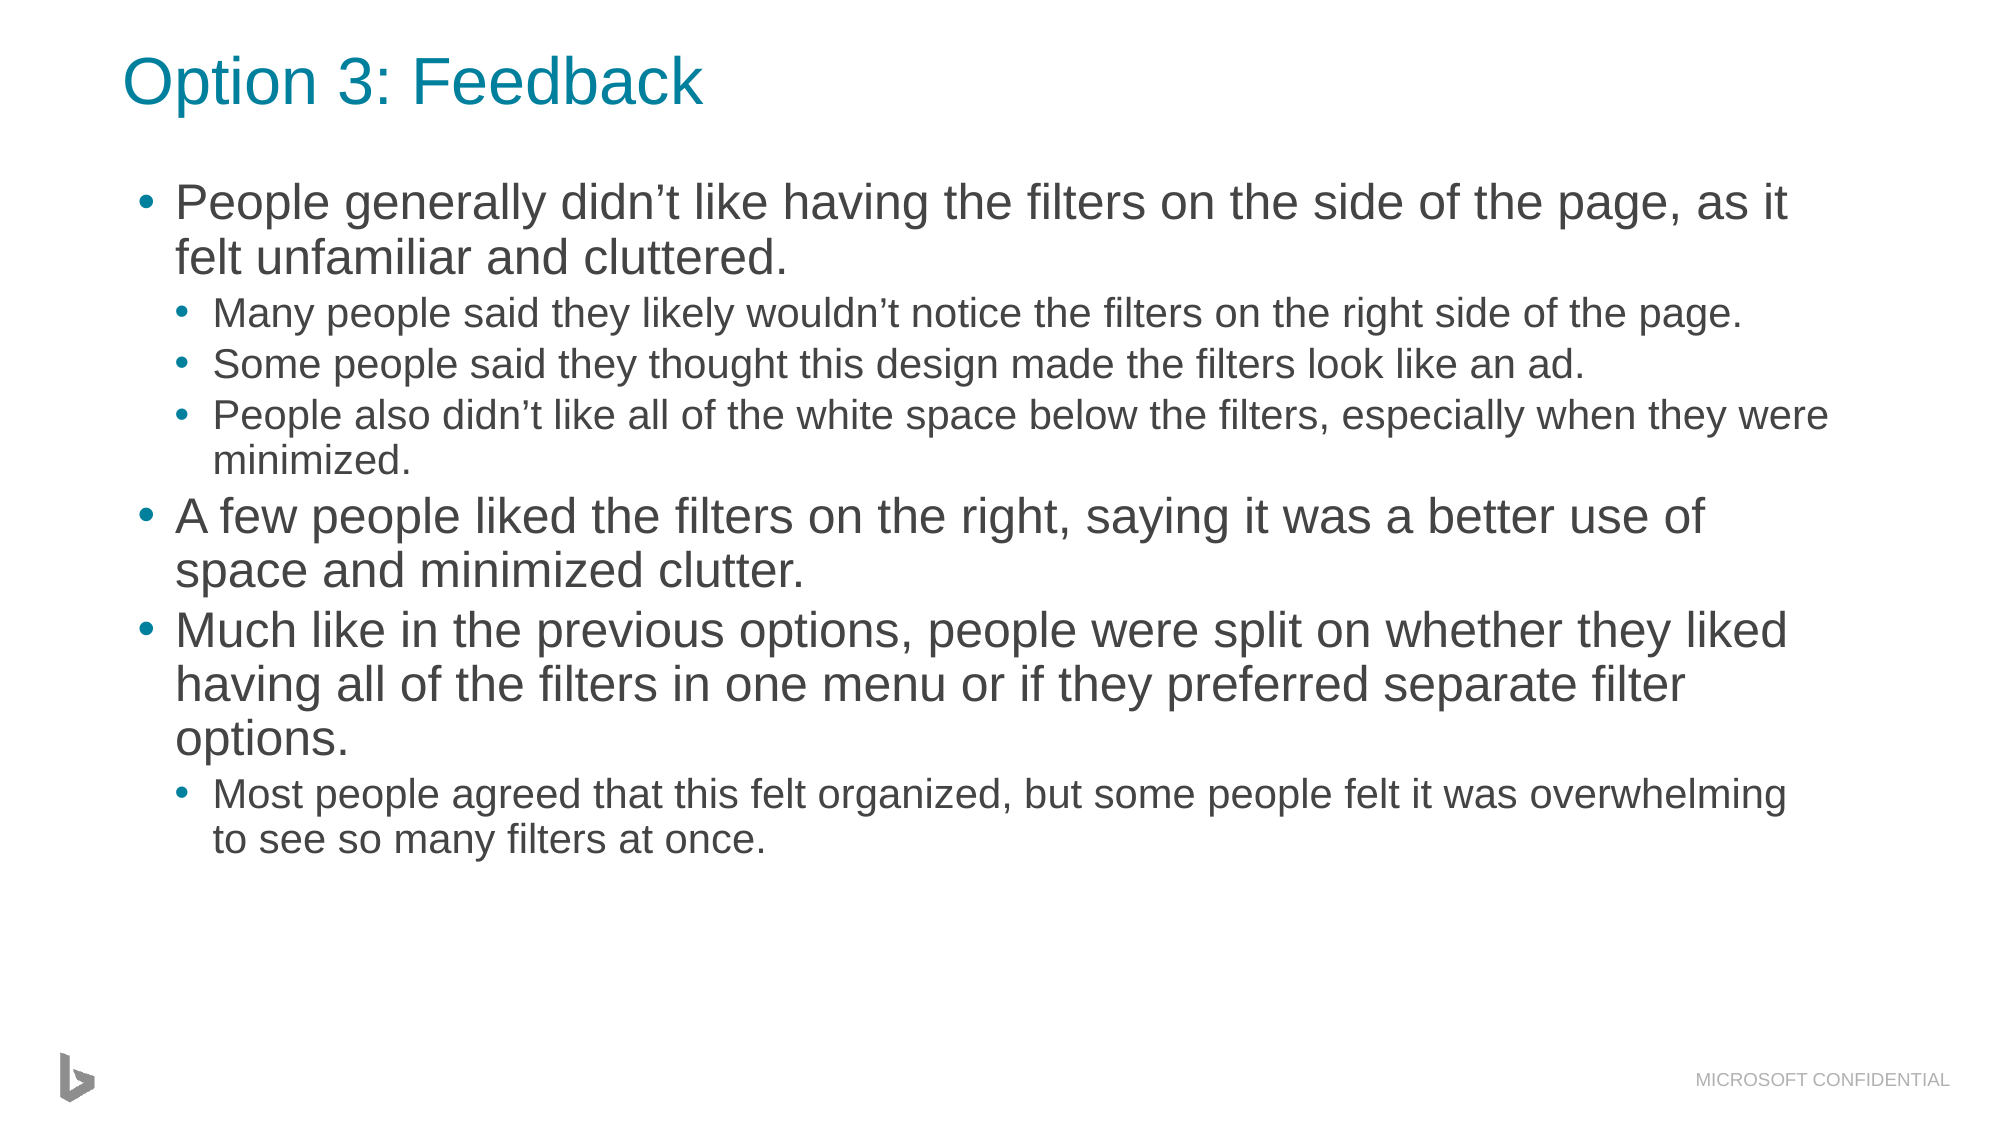

# Option 3: Feedback
People generally didn’t like having the filters on the side of the page, as it felt unfamiliar and cluttered.
Many people said they likely wouldn’t notice the filters on the right side of the page.
Some people said they thought this design made the filters look like an ad.
People also didn’t like all of the white space below the filters, especially when they were minimized.
A few people liked the filters on the right, saying it was a better use of space and minimized clutter.
Much like in the previous options, people were split on whether they liked having all of the filters in one menu or if they preferred separate filter options.
Most people agreed that this felt organized, but some people felt it was overwhelming to see so many filters at once.